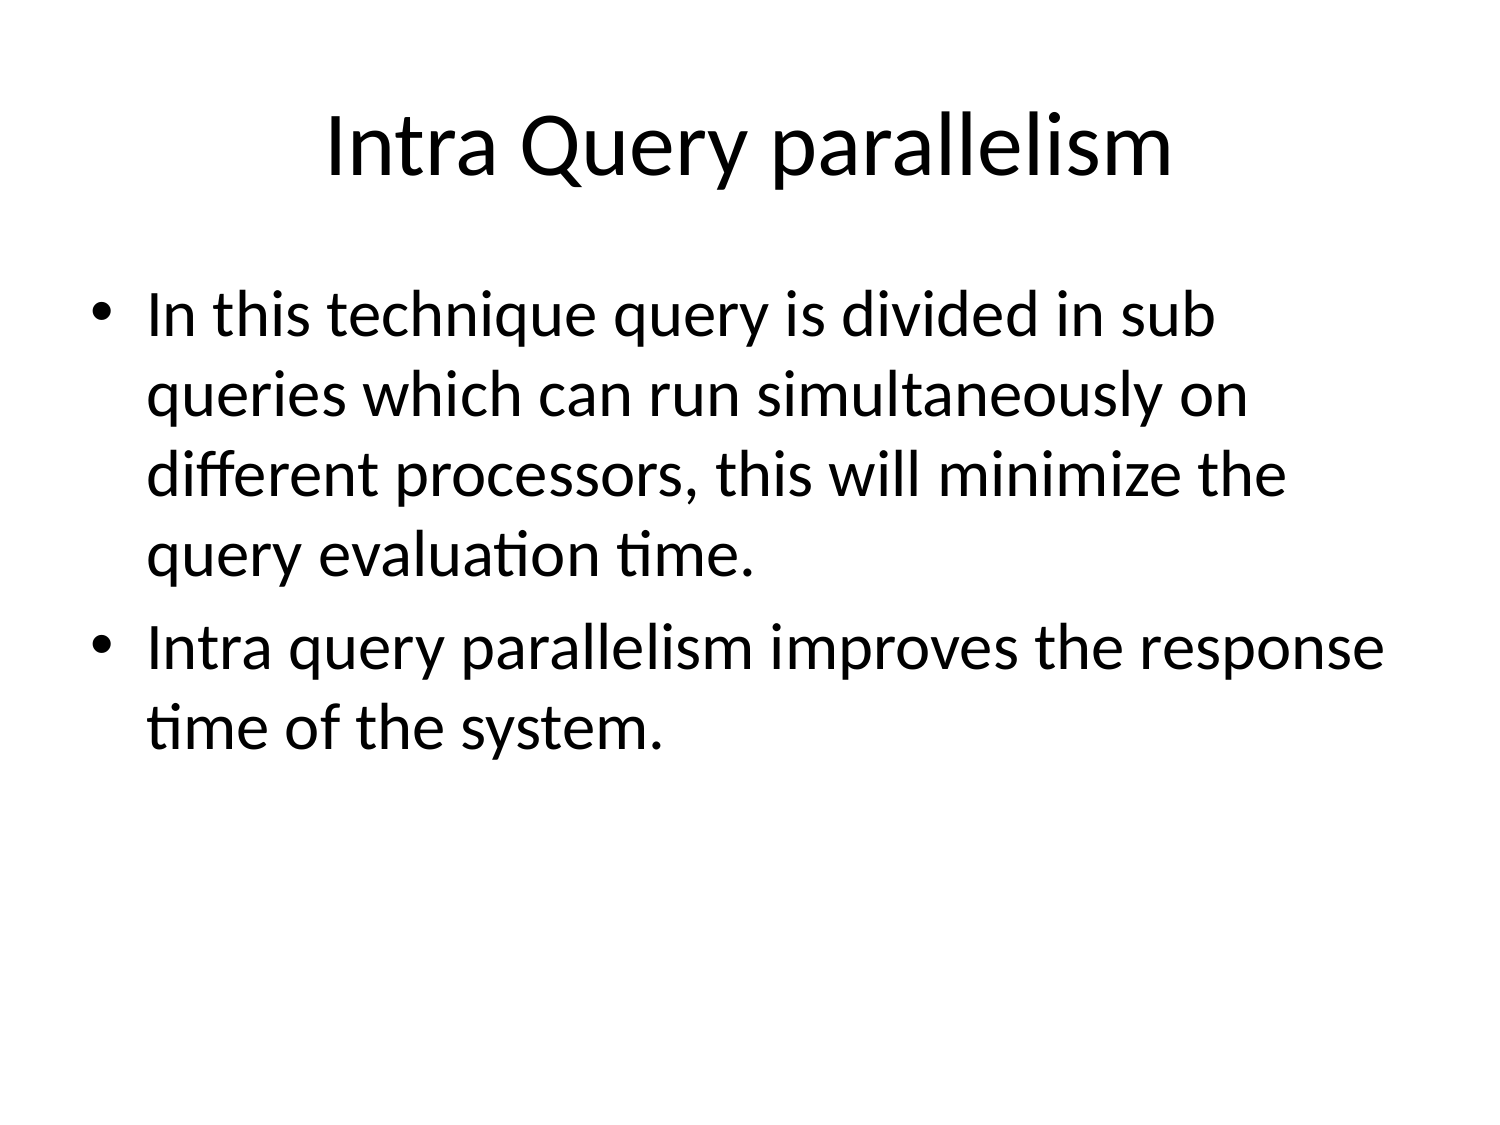

# Intra Query parallelism
In this technique query is divided in sub queries which can run simultaneously on different processors, this will minimize the query evaluation time.
Intra query parallelism improves the response time of the system.